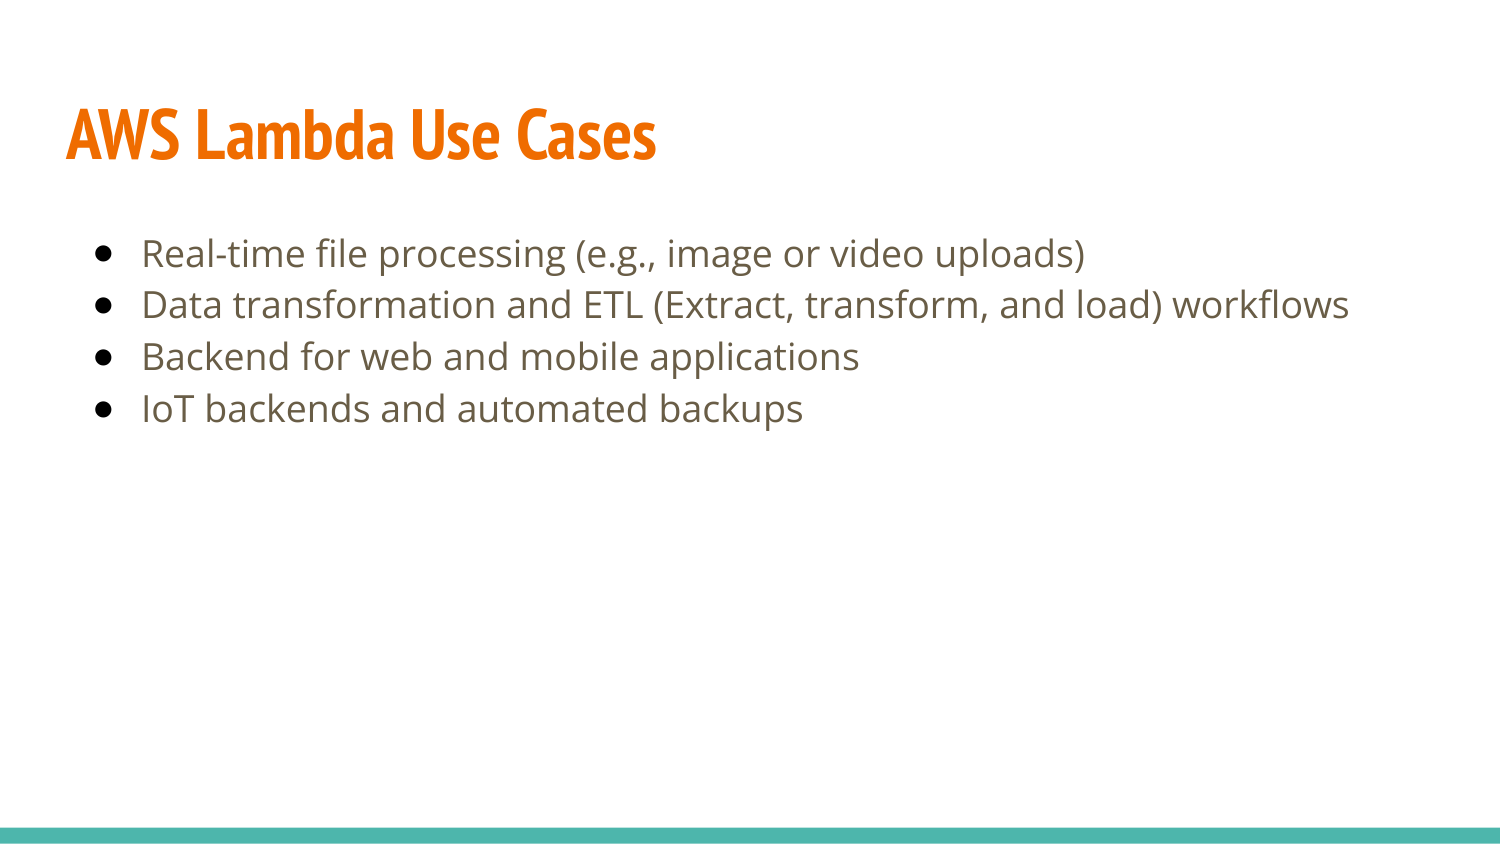

# AWS Lambda Use Cases
Real-time file processing (e.g., image or video uploads)
Data transformation and ETL (Extract, transform, and load) workflows
Backend for web and mobile applications
IoT backends and automated backups